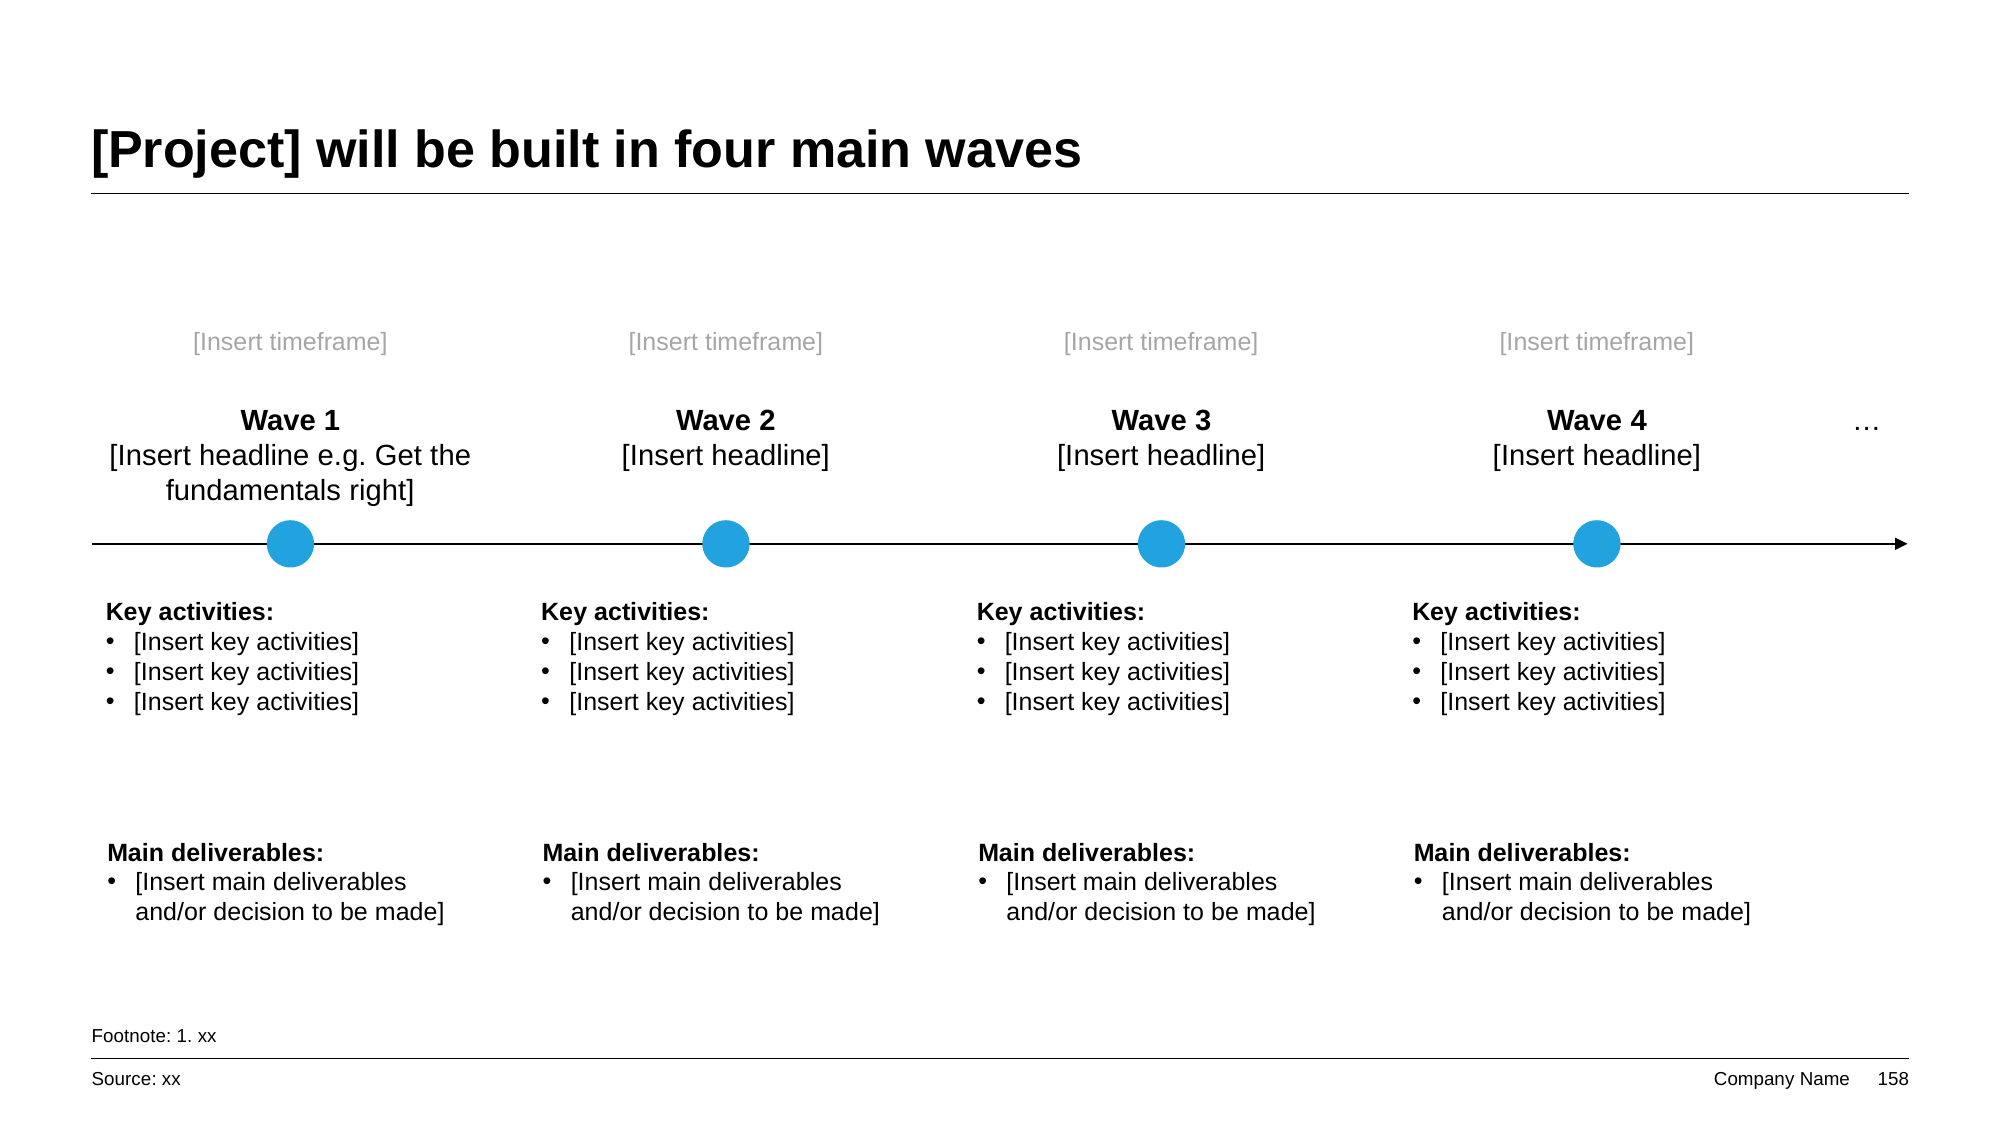

# [Project] will be built in four main waves

[Insert timeframe]
[Insert timeframe]
[Insert timeframe]
[Insert timeframe]
Wave 1
[Insert headline e.g. Get the fundamentals right]
Wave 2
[Insert headline]
Wave 3
[Insert headline]
Wave 4
[Insert headline]
…

Key activities:
[Insert key activities]
[Insert key activities]
[Insert key activities]
Key activities:
[Insert key activities]
[Insert key activities]
[Insert key activities]
Key activities:
[Insert key activities]
[Insert key activities]
[Insert key activities]
Key activities:
[Insert key activities]
[Insert key activities]
[Insert key activities]
Main deliverables:
[Insert main deliverables and/or decision to be made]
Main deliverables:
[Insert main deliverables and/or decision to be made]
Main deliverables:
[Insert main deliverables and/or decision to be made]
Main deliverables:
[Insert main deliverables and/or decision to be made]
Footnote: 1. xx
Source: xx